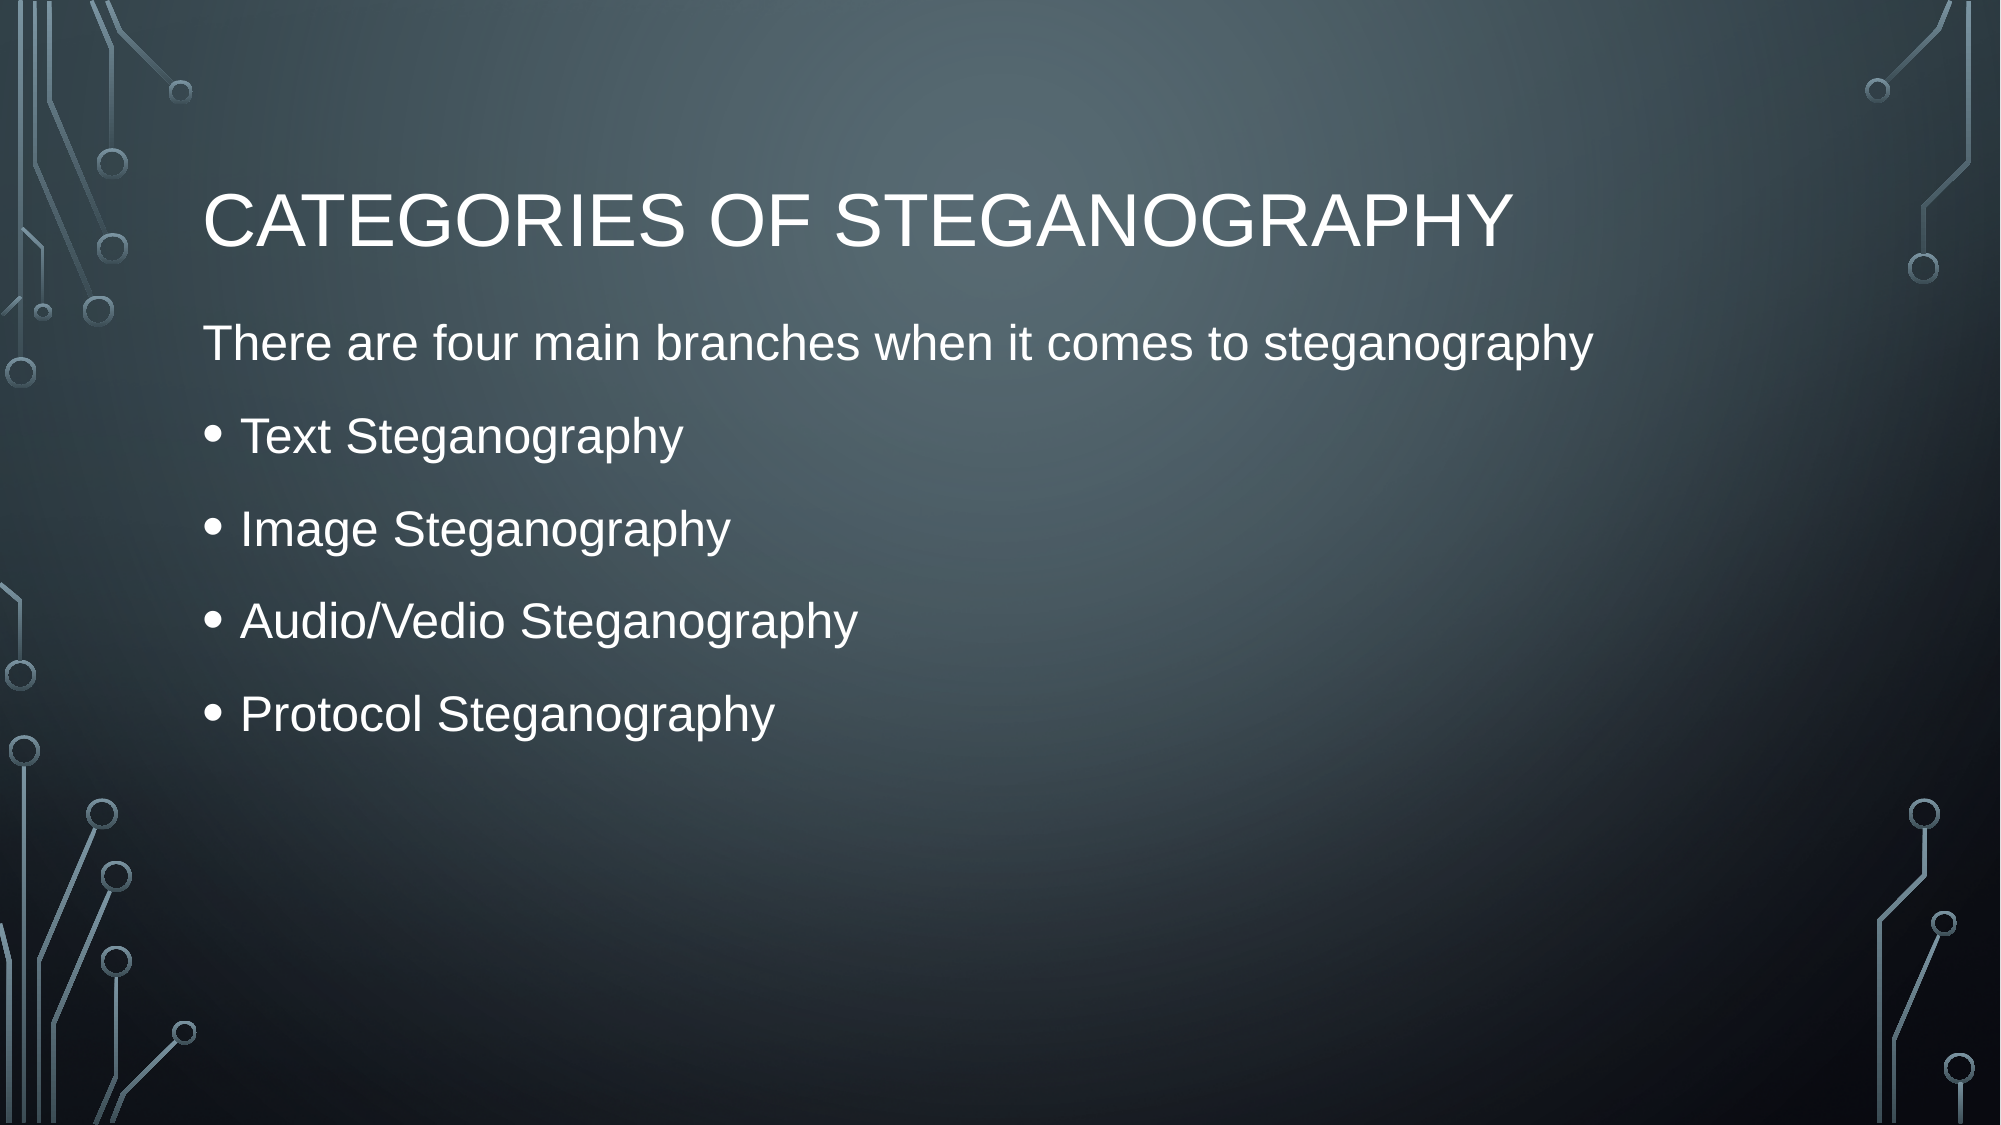

# Categories of Steganography
There are four main branches when it comes to steganography
Text Steganography
Image Steganography
Audio/Vedio Steganography
Protocol Steganography